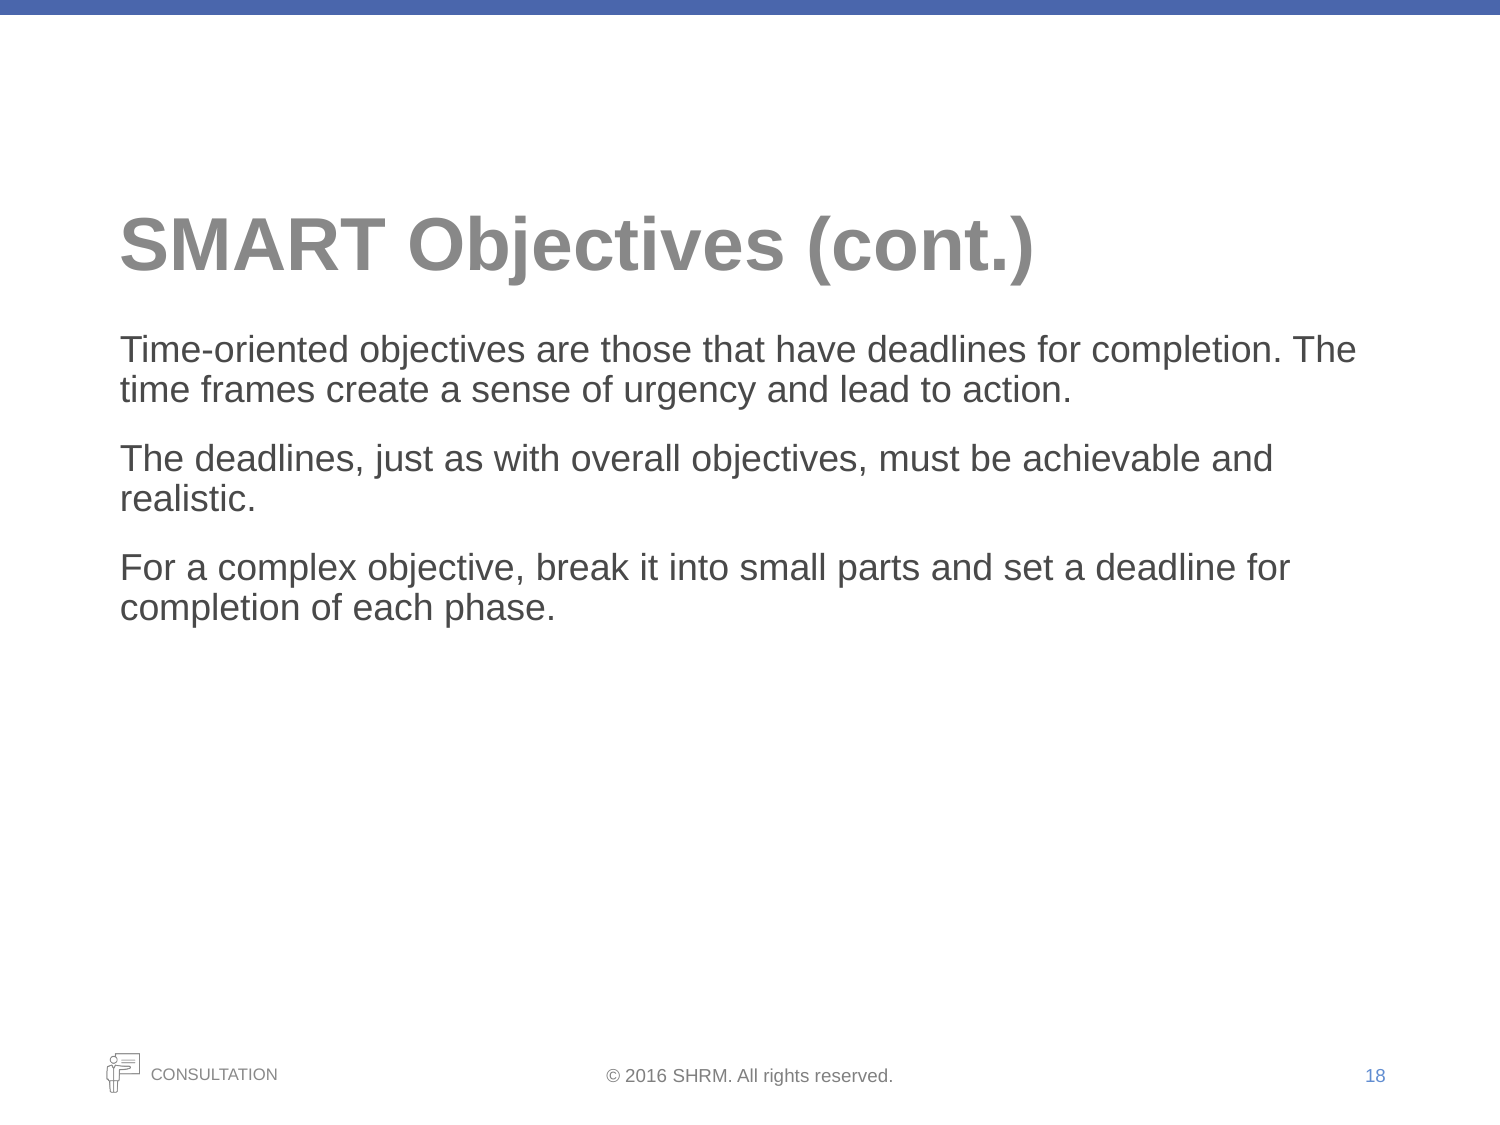

# SMART Objectives (cont.)
Time-oriented objectives are those that have deadlines for completion. The time frames create a sense of urgency and lead to action.
The deadlines, just as with overall objectives, must be achievable and realistic.
For a complex objective, break it into small parts and set a deadline for completion of each phase.

18